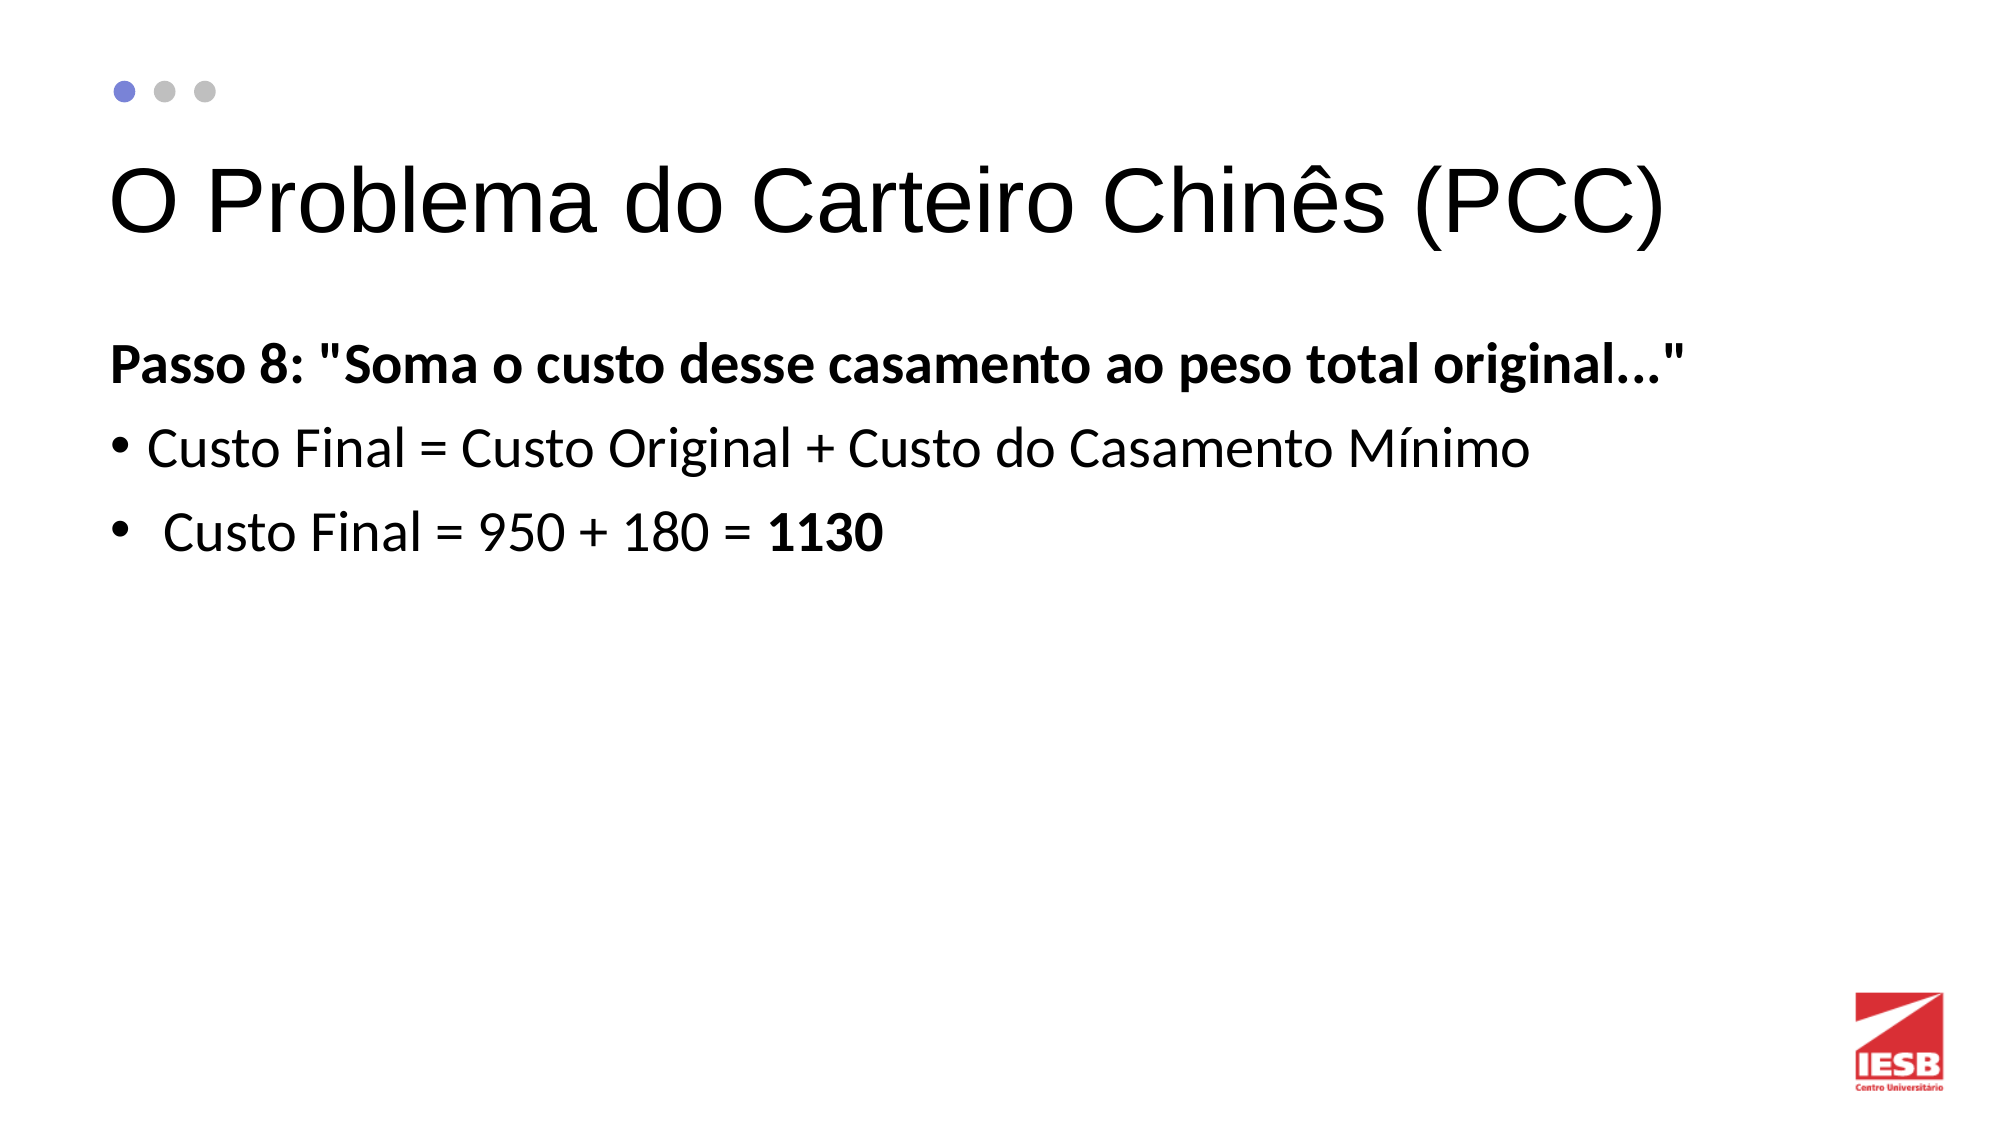

# O Problema do Carteiro Chinês (PCC)
Passo 8: "Soma o custo desse casamento ao peso total original..."
Custo Final = Custo Original + Custo do Casamento Mínimo
 Custo Final = 950 + 180 = 1130